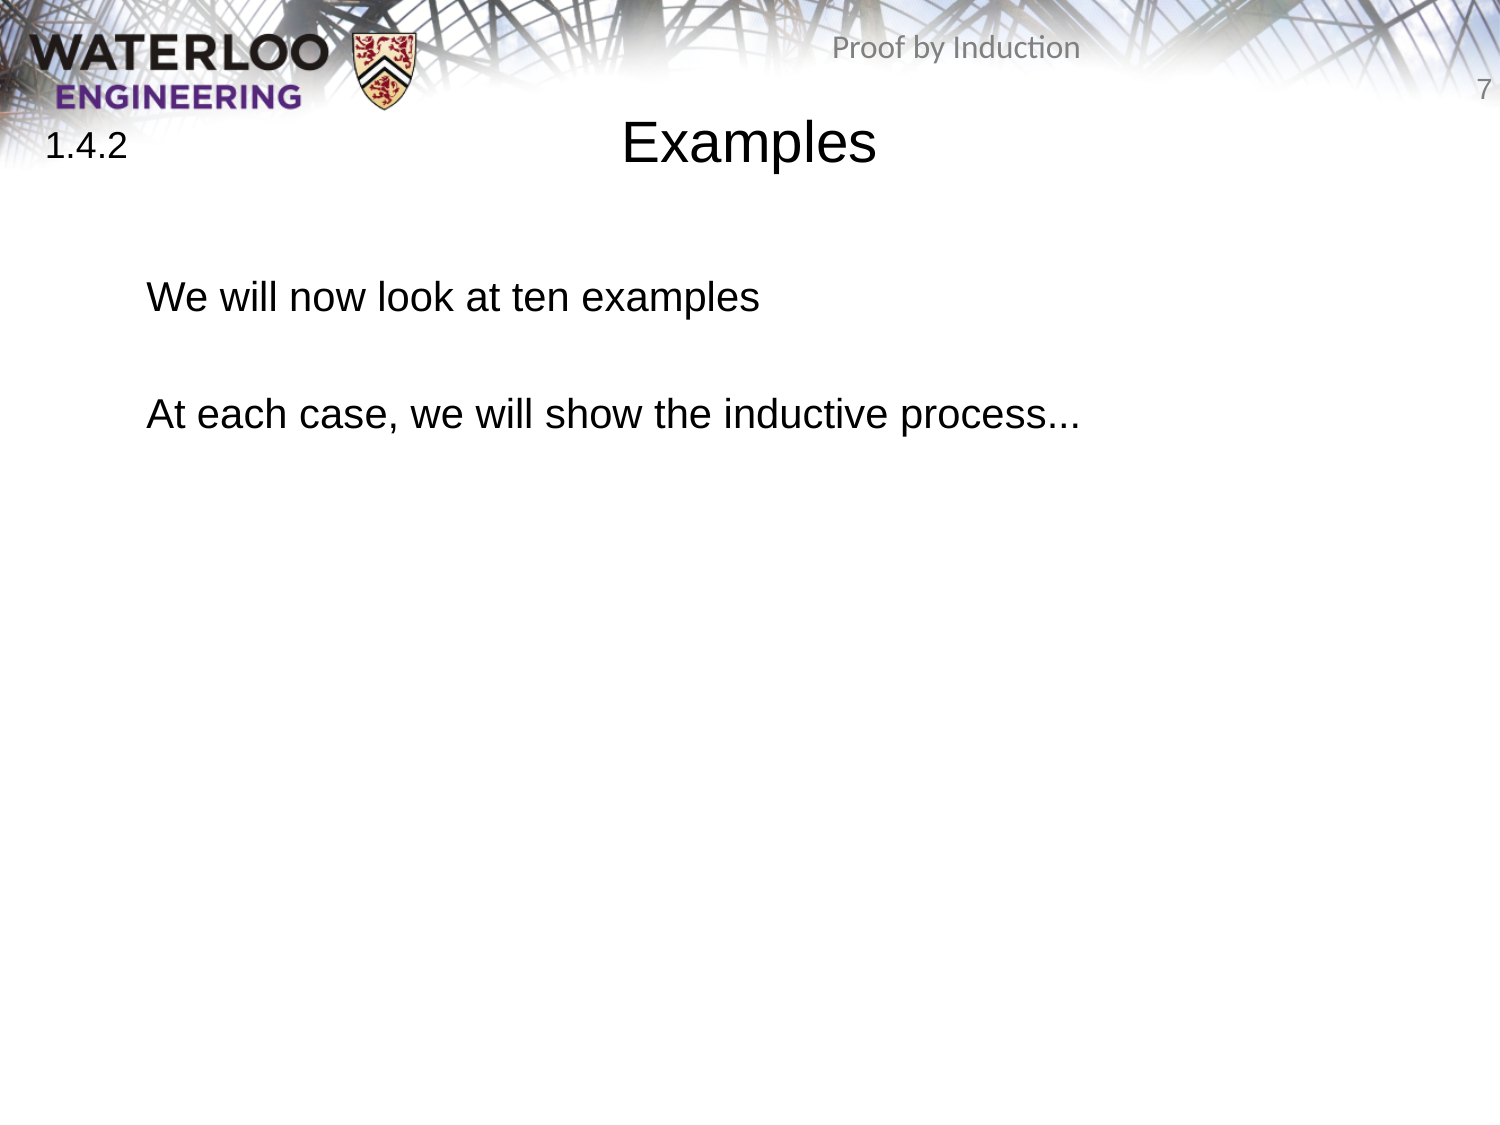

# Examples
1.4.2
	We will now look at ten examples

	At each case, we will show the inductive process...